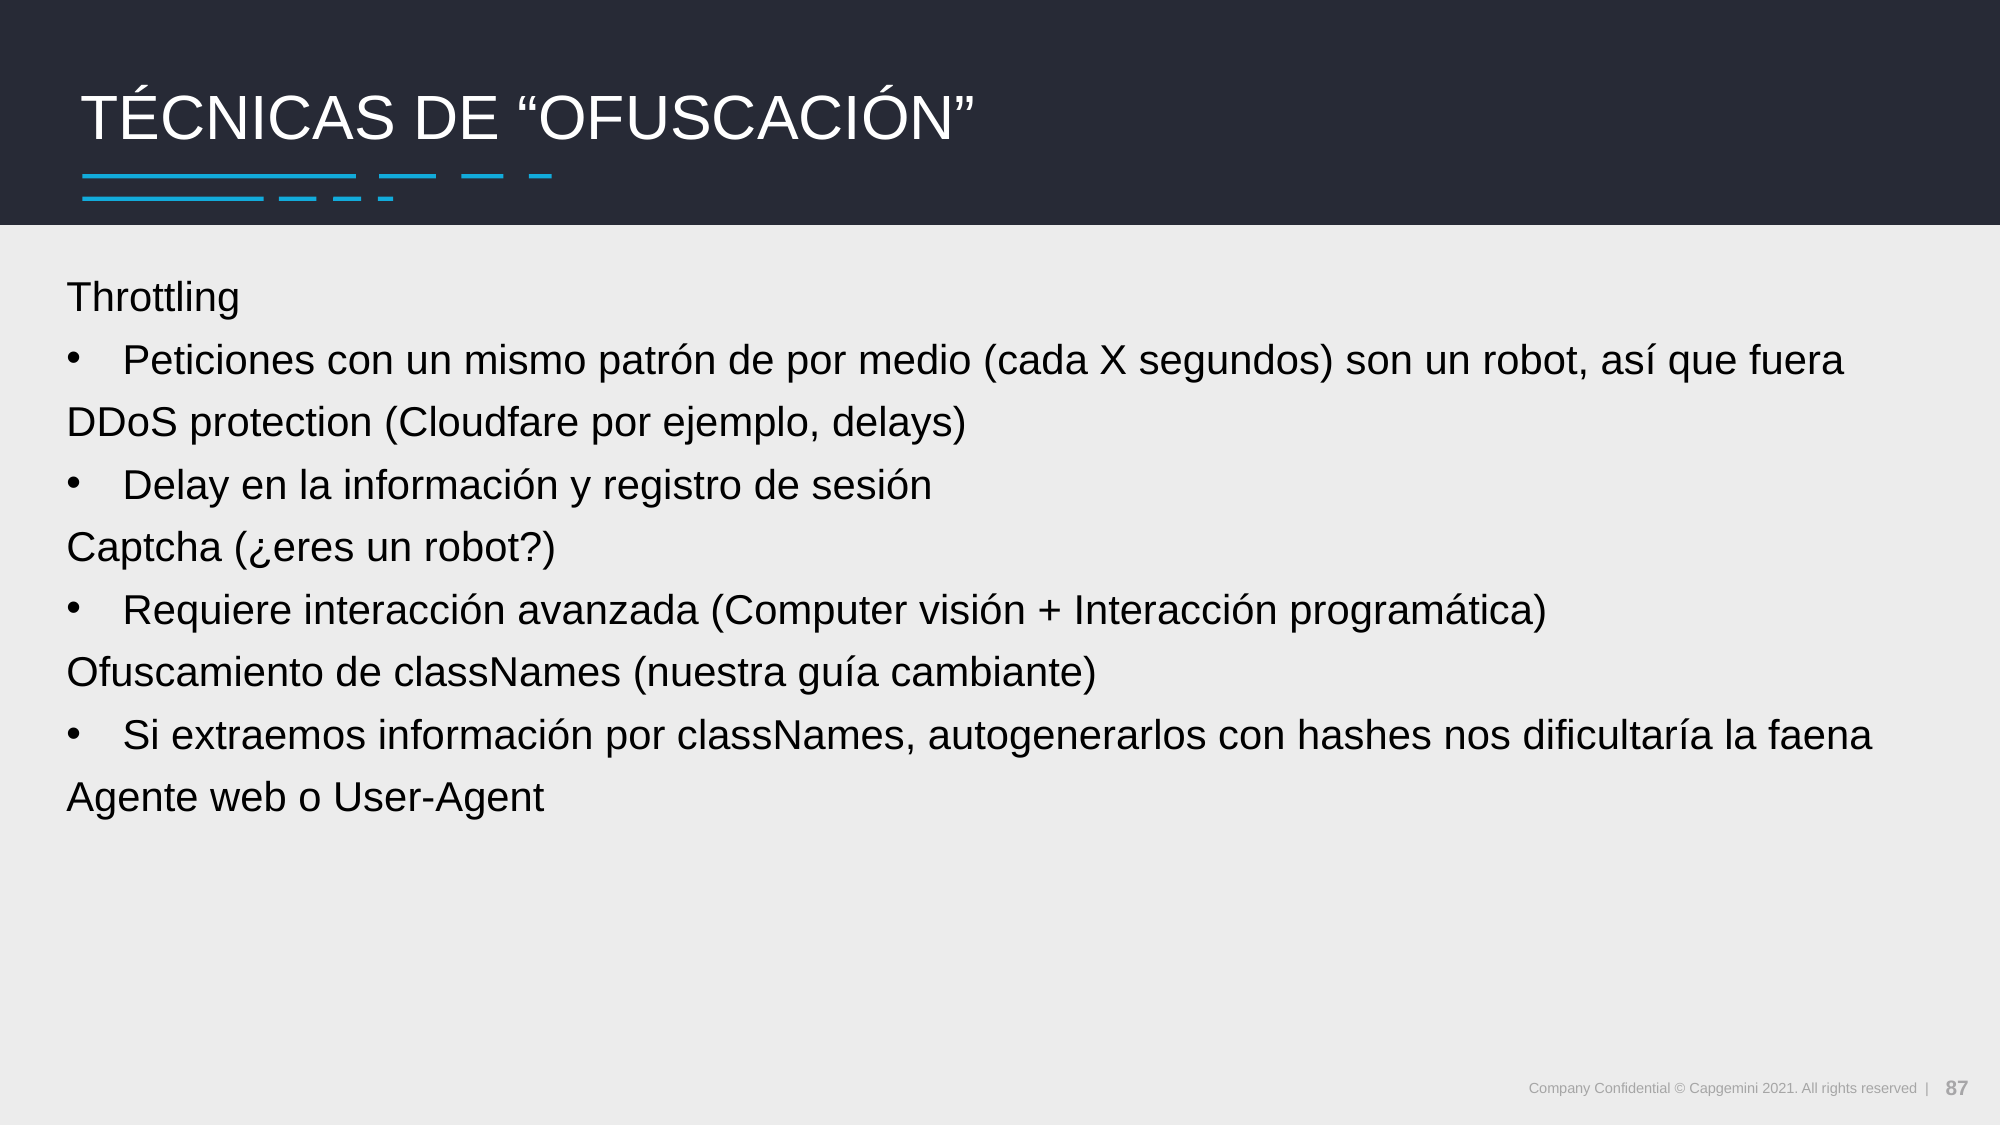

Utilidades del web scraping
Qué es web scraping
Técnicas de “ofuscación”

Throttling
Peticiones con un mismo patrón de por medio (cada X segundos) son un robot, así que fuera
DDoS protection (Cloudfare por ejemplo, delays)
Delay en la información y registro de sesión
Captcha (¿eres un robot?)
Requiere interacción avanzada (Computer visión + Interacción programática)
Ofuscamiento de classNames (nuestra guía cambiante)
Si extraemos información por classNames, autogenerarlos con hashes nos dificultaría la faena
Agente web o User-Agent
87